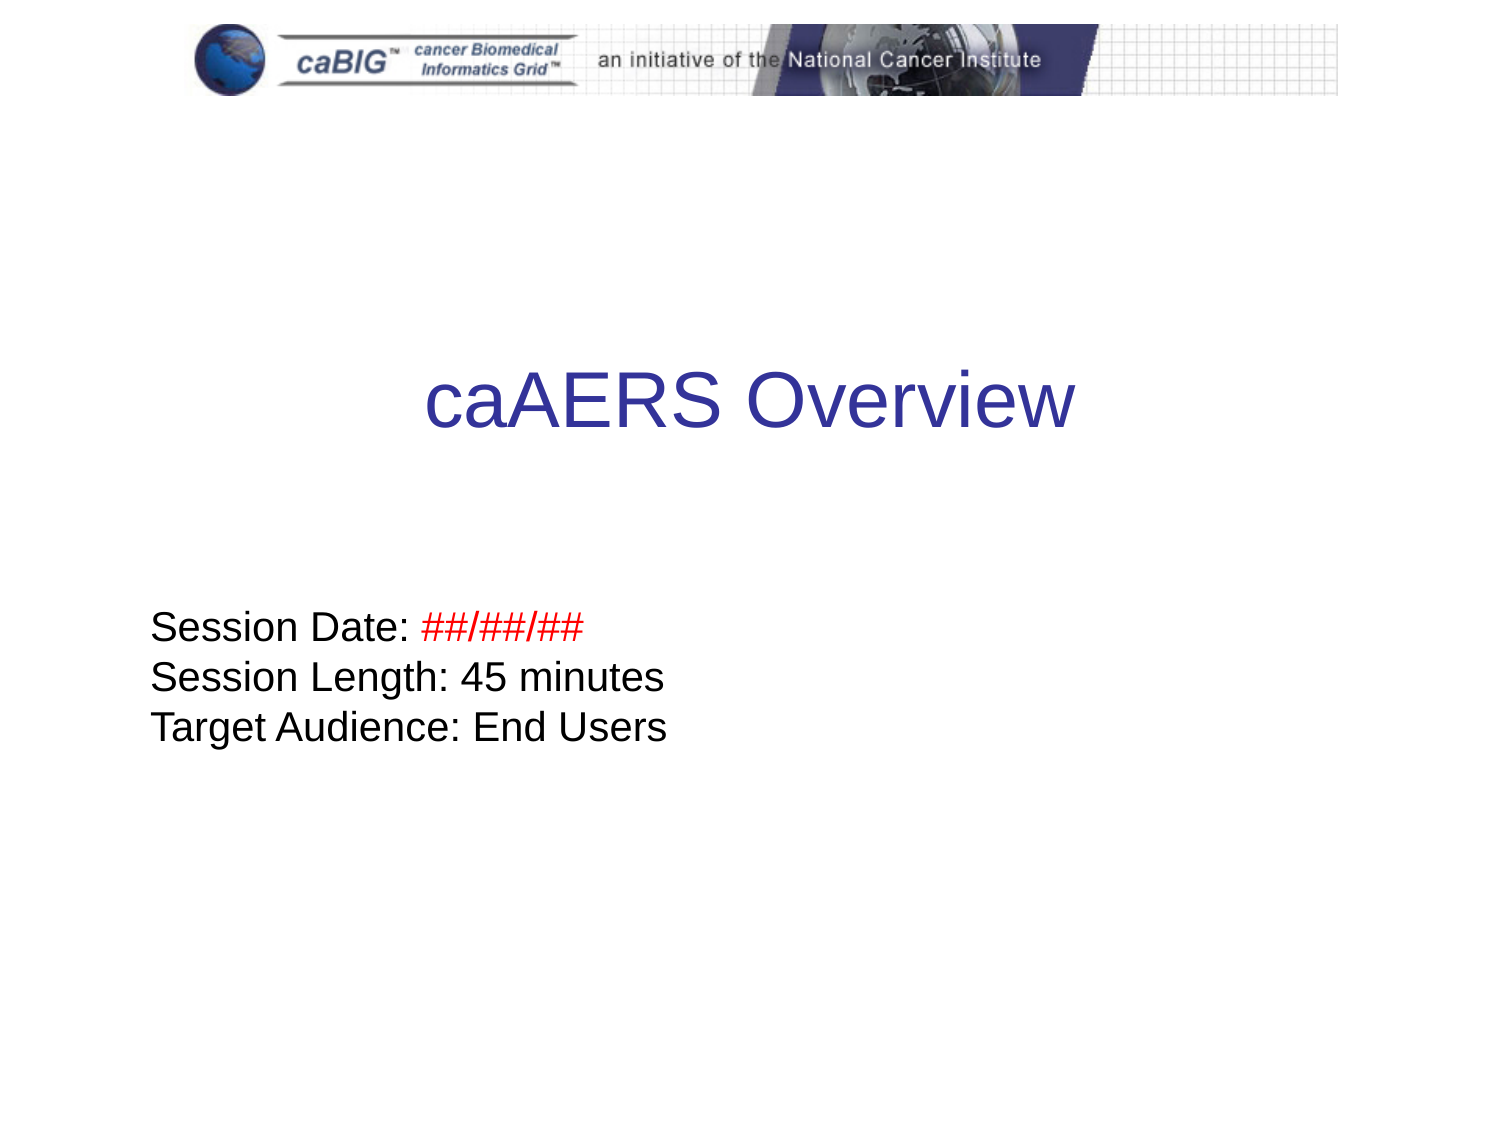

caAERS Overview
Session Date: ##/##/##
Session Length: 45 minutes
Target Audience: End Users